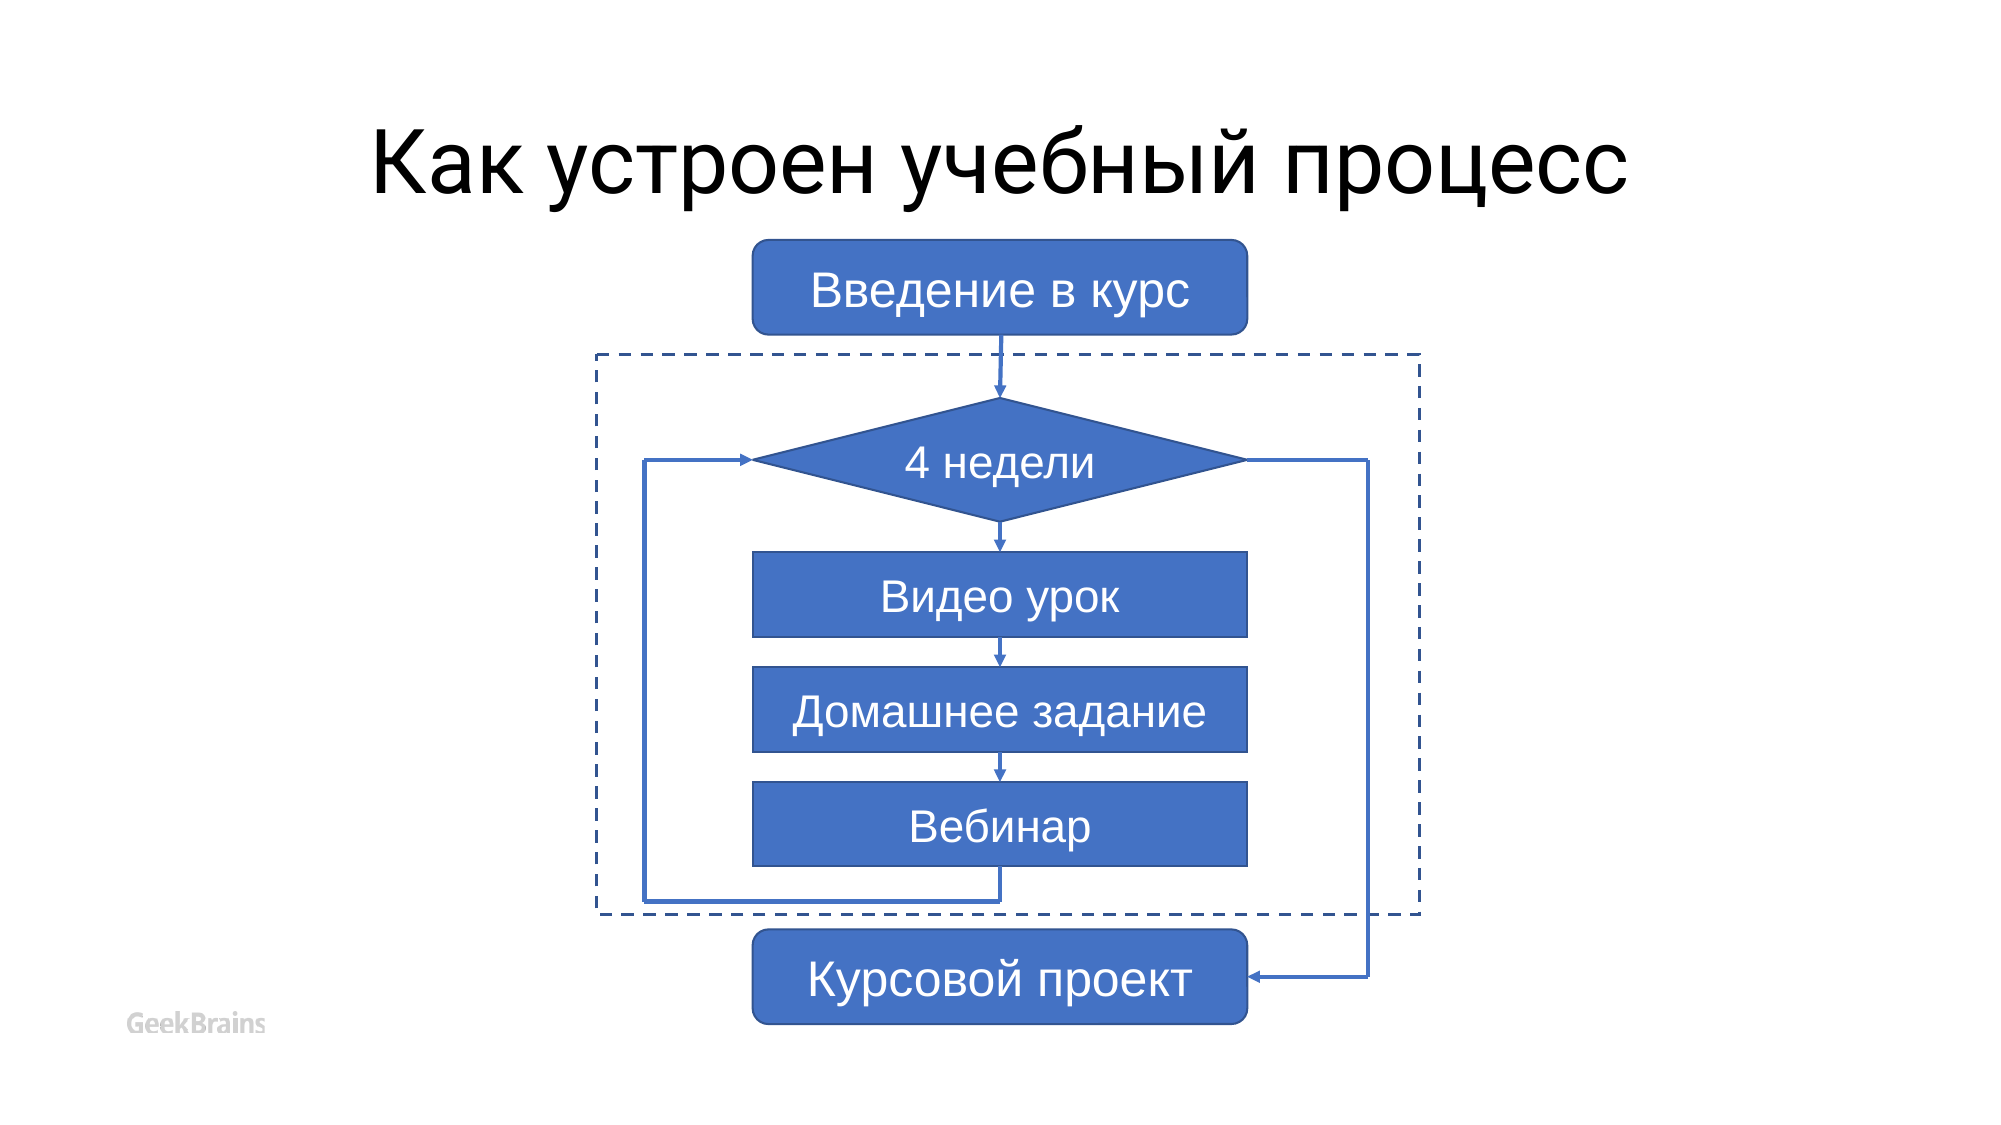

Как устроен учебный процесс
Введение в курс

4 недели
Видео урок
Домашнее задание
Вебинар
Курсовой проект